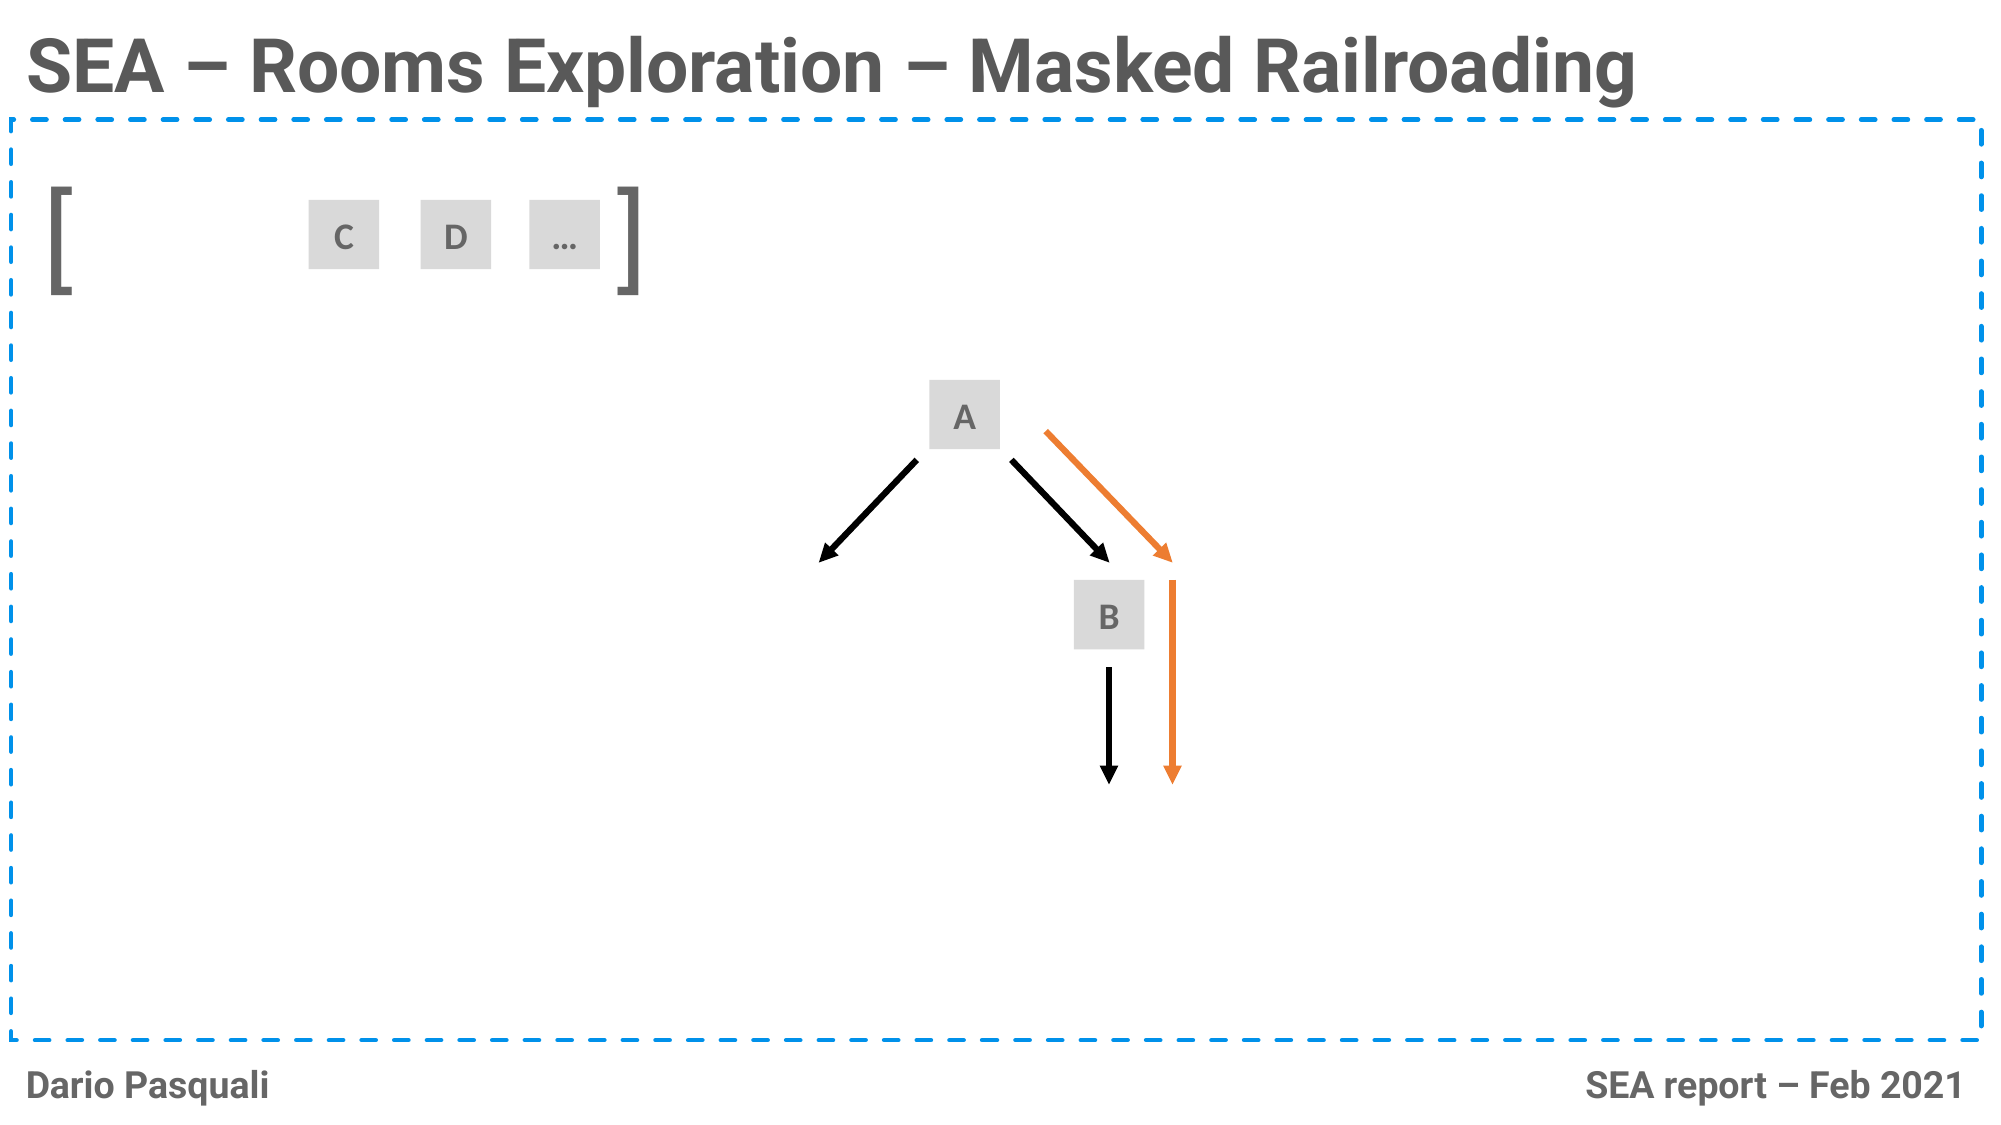

SEA – Rooms Exploration – Masked Railroading

[
]
D
…
C
A
B
Dario Pasquali
SEA report – Feb 2021